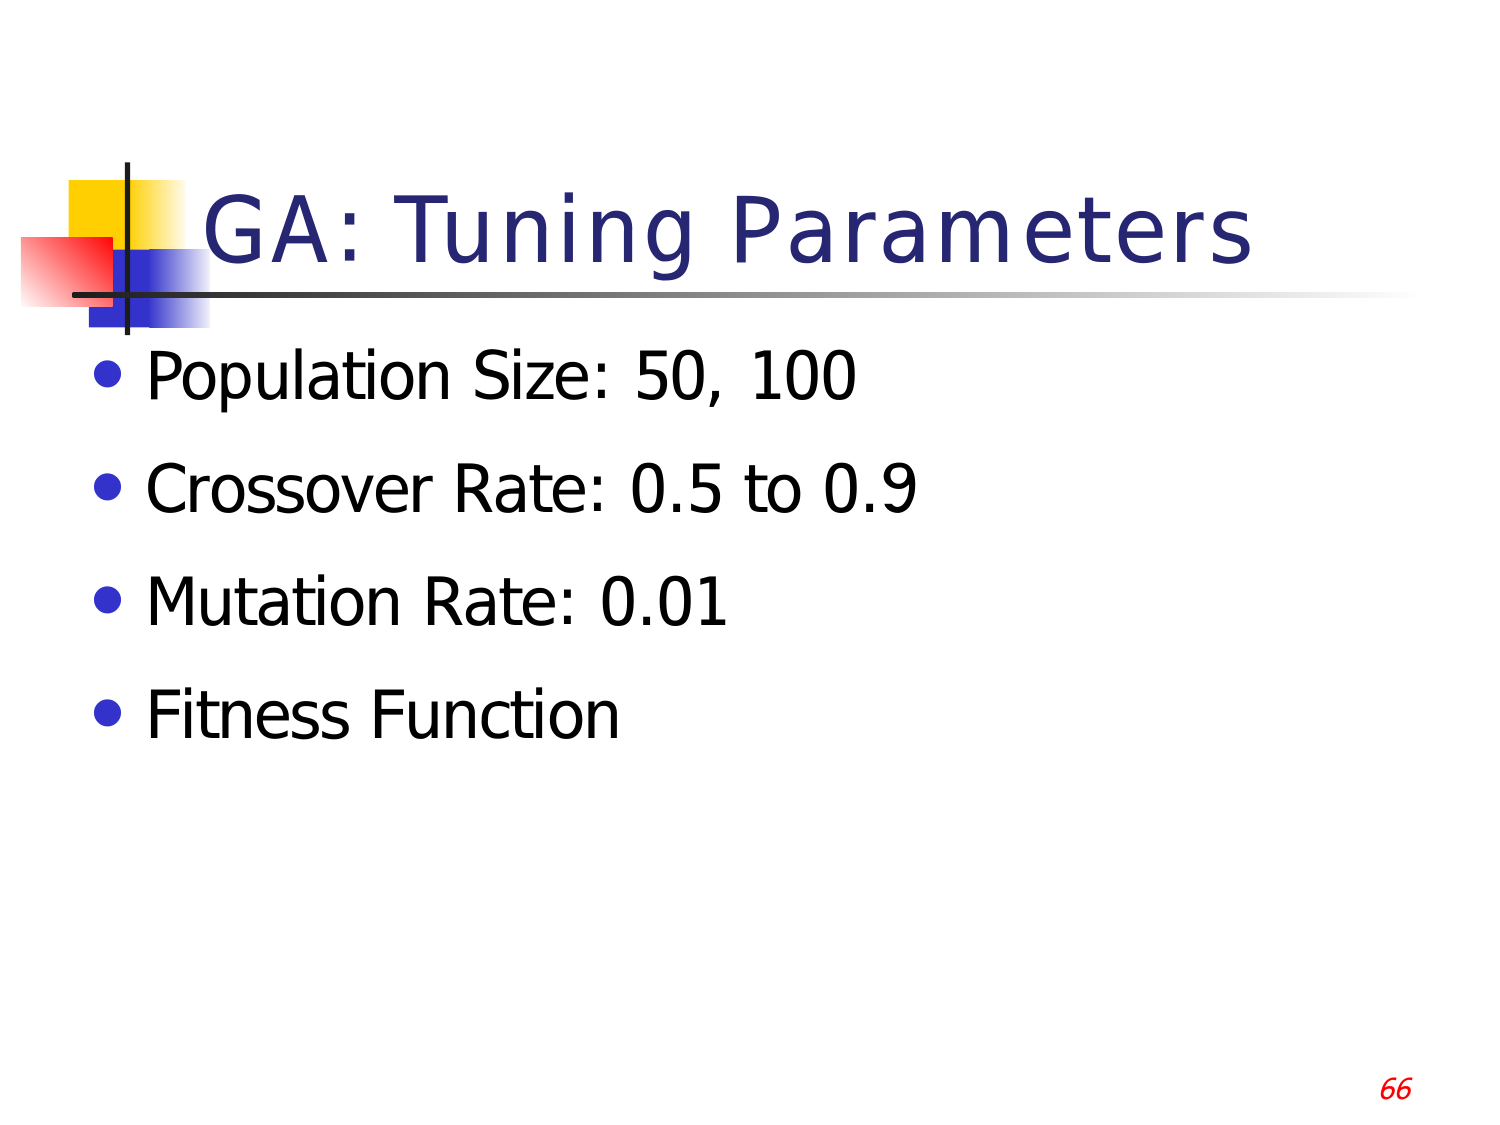

66
# GA: Tuning Parameters
Population Size: 50, 100
Crossover Rate: 0.5 to 0.9
Mutation Rate: 0.01
Fitness Function